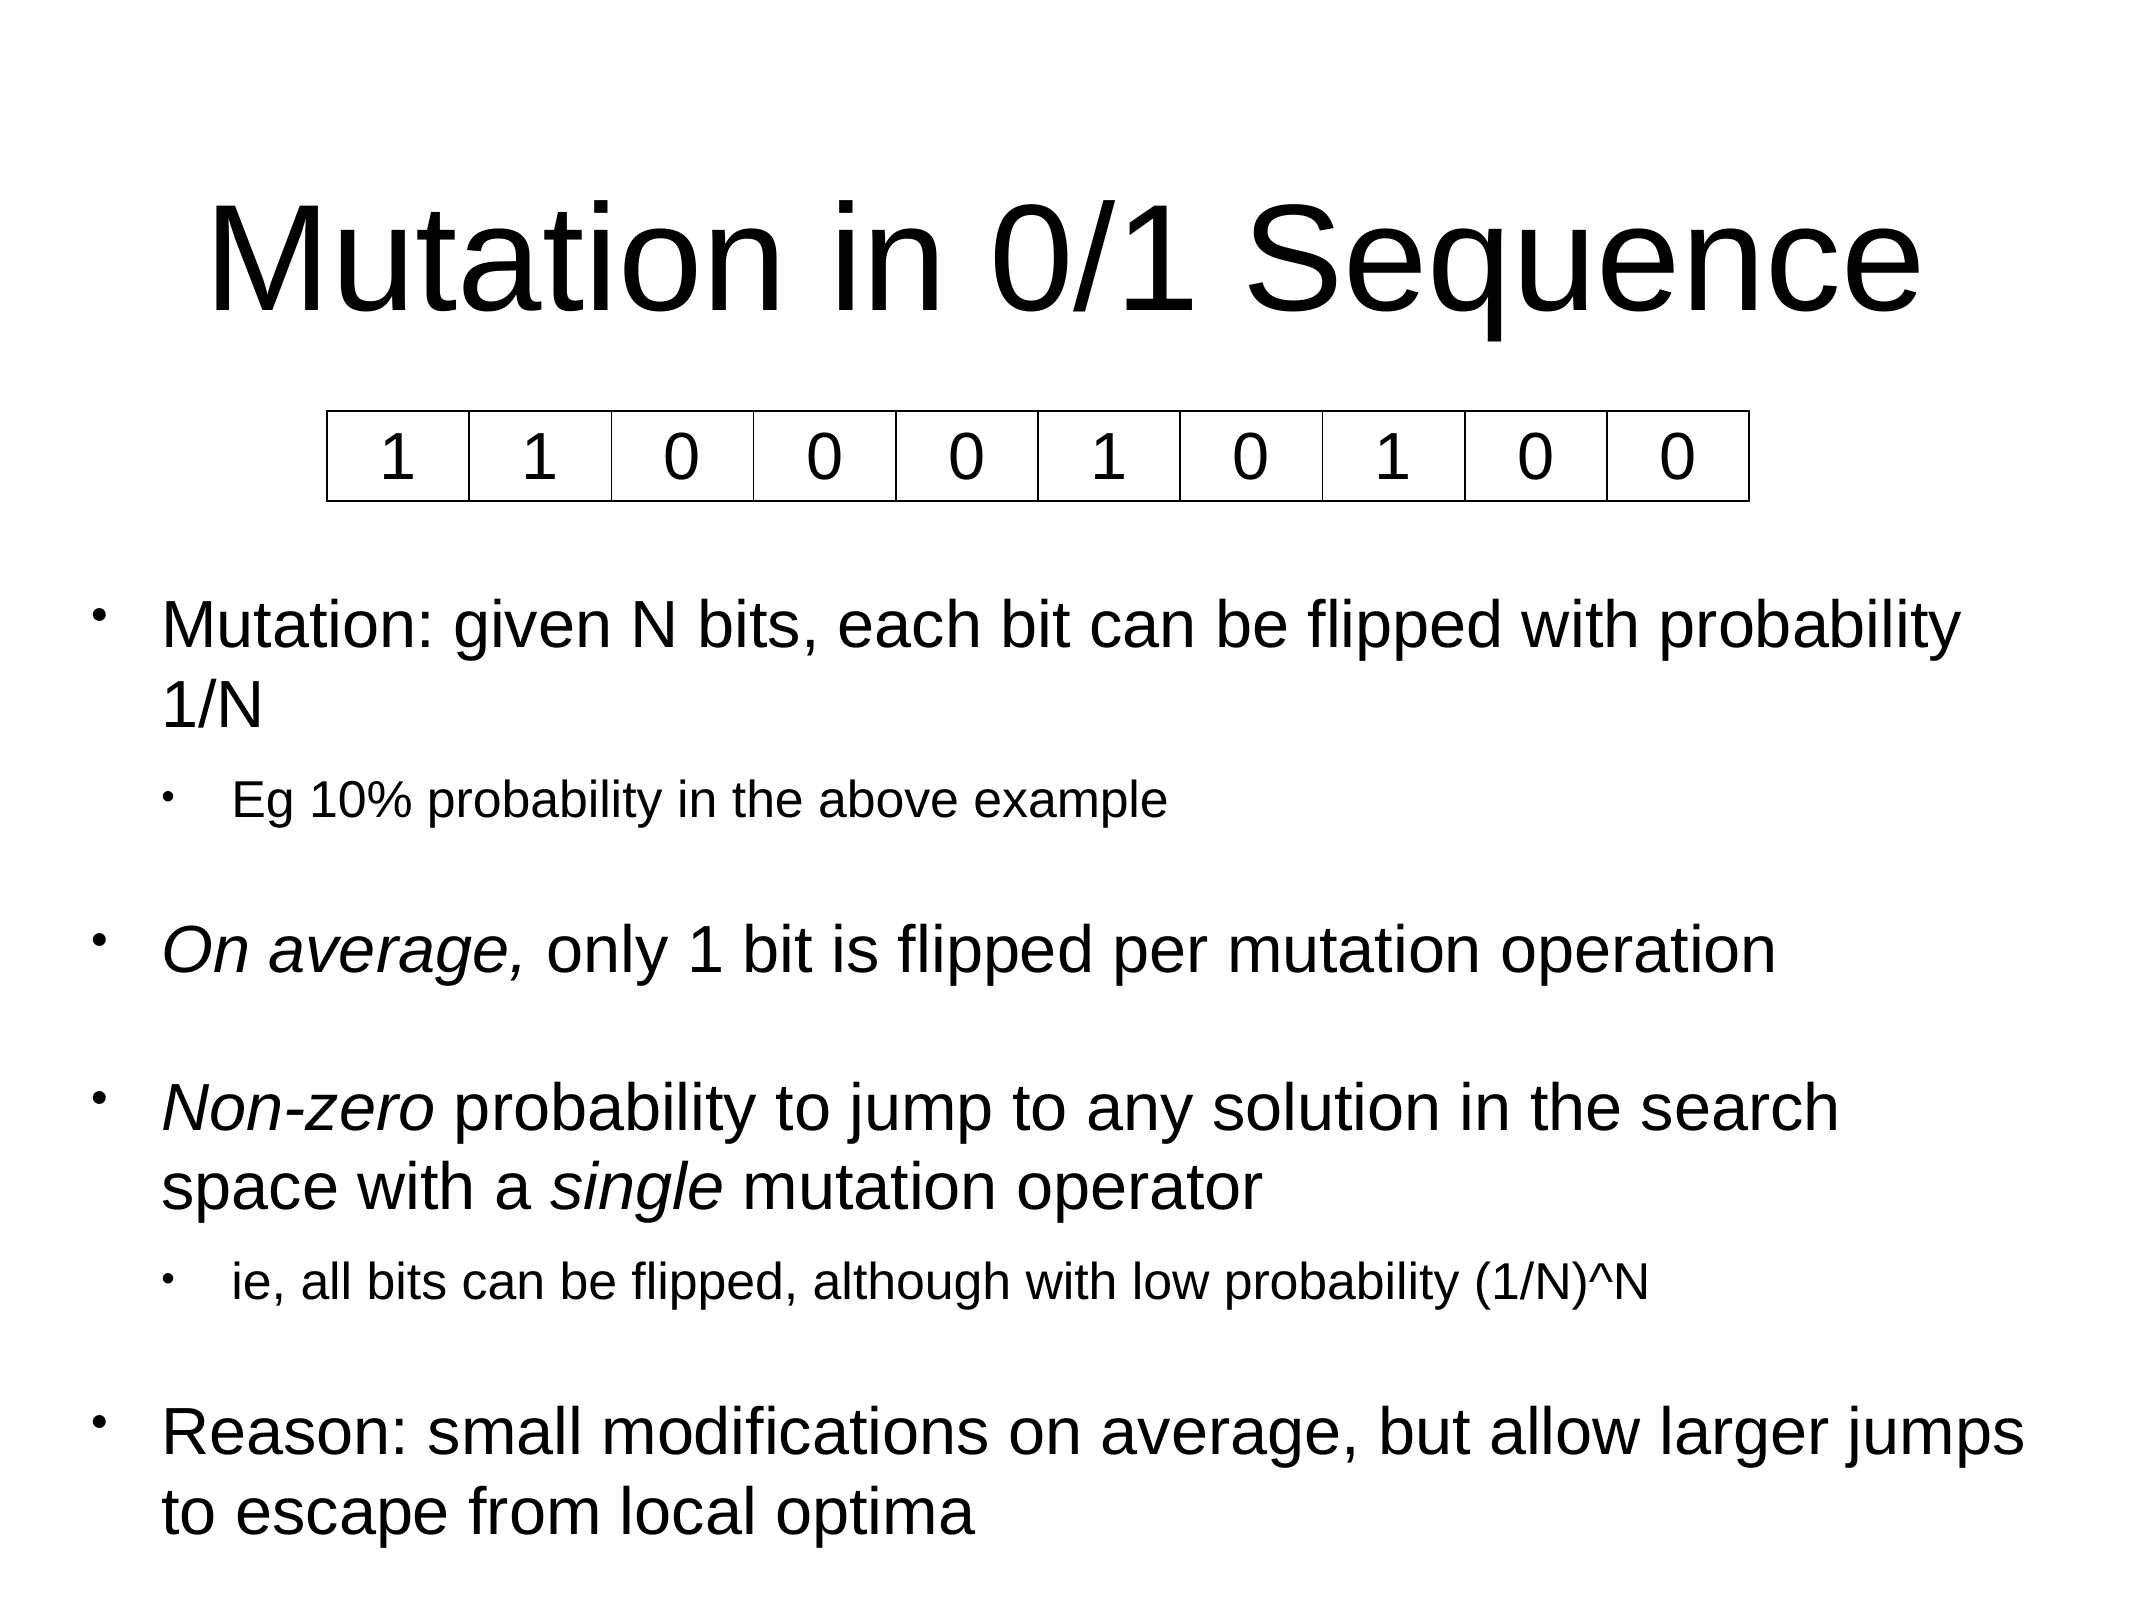

# Mutation in 0/1 Sequence
| 1 | 1 | 0 | 0 | 0 | 1 | 0 | 1 | 0 | 0 |
| --- | --- | --- | --- | --- | --- | --- | --- | --- | --- |
Mutation: given N bits, each bit can be flipped with probability 1/N
Eg 10% probability in the above example
On average, only 1 bit is flipped per mutation operation
Non-zero probability to jump to any solution in the search space with a single mutation operator
ie, all bits can be flipped, although with low probability (1/N)^N
Reason: small modifications on average, but allow larger jumps to escape from local optima